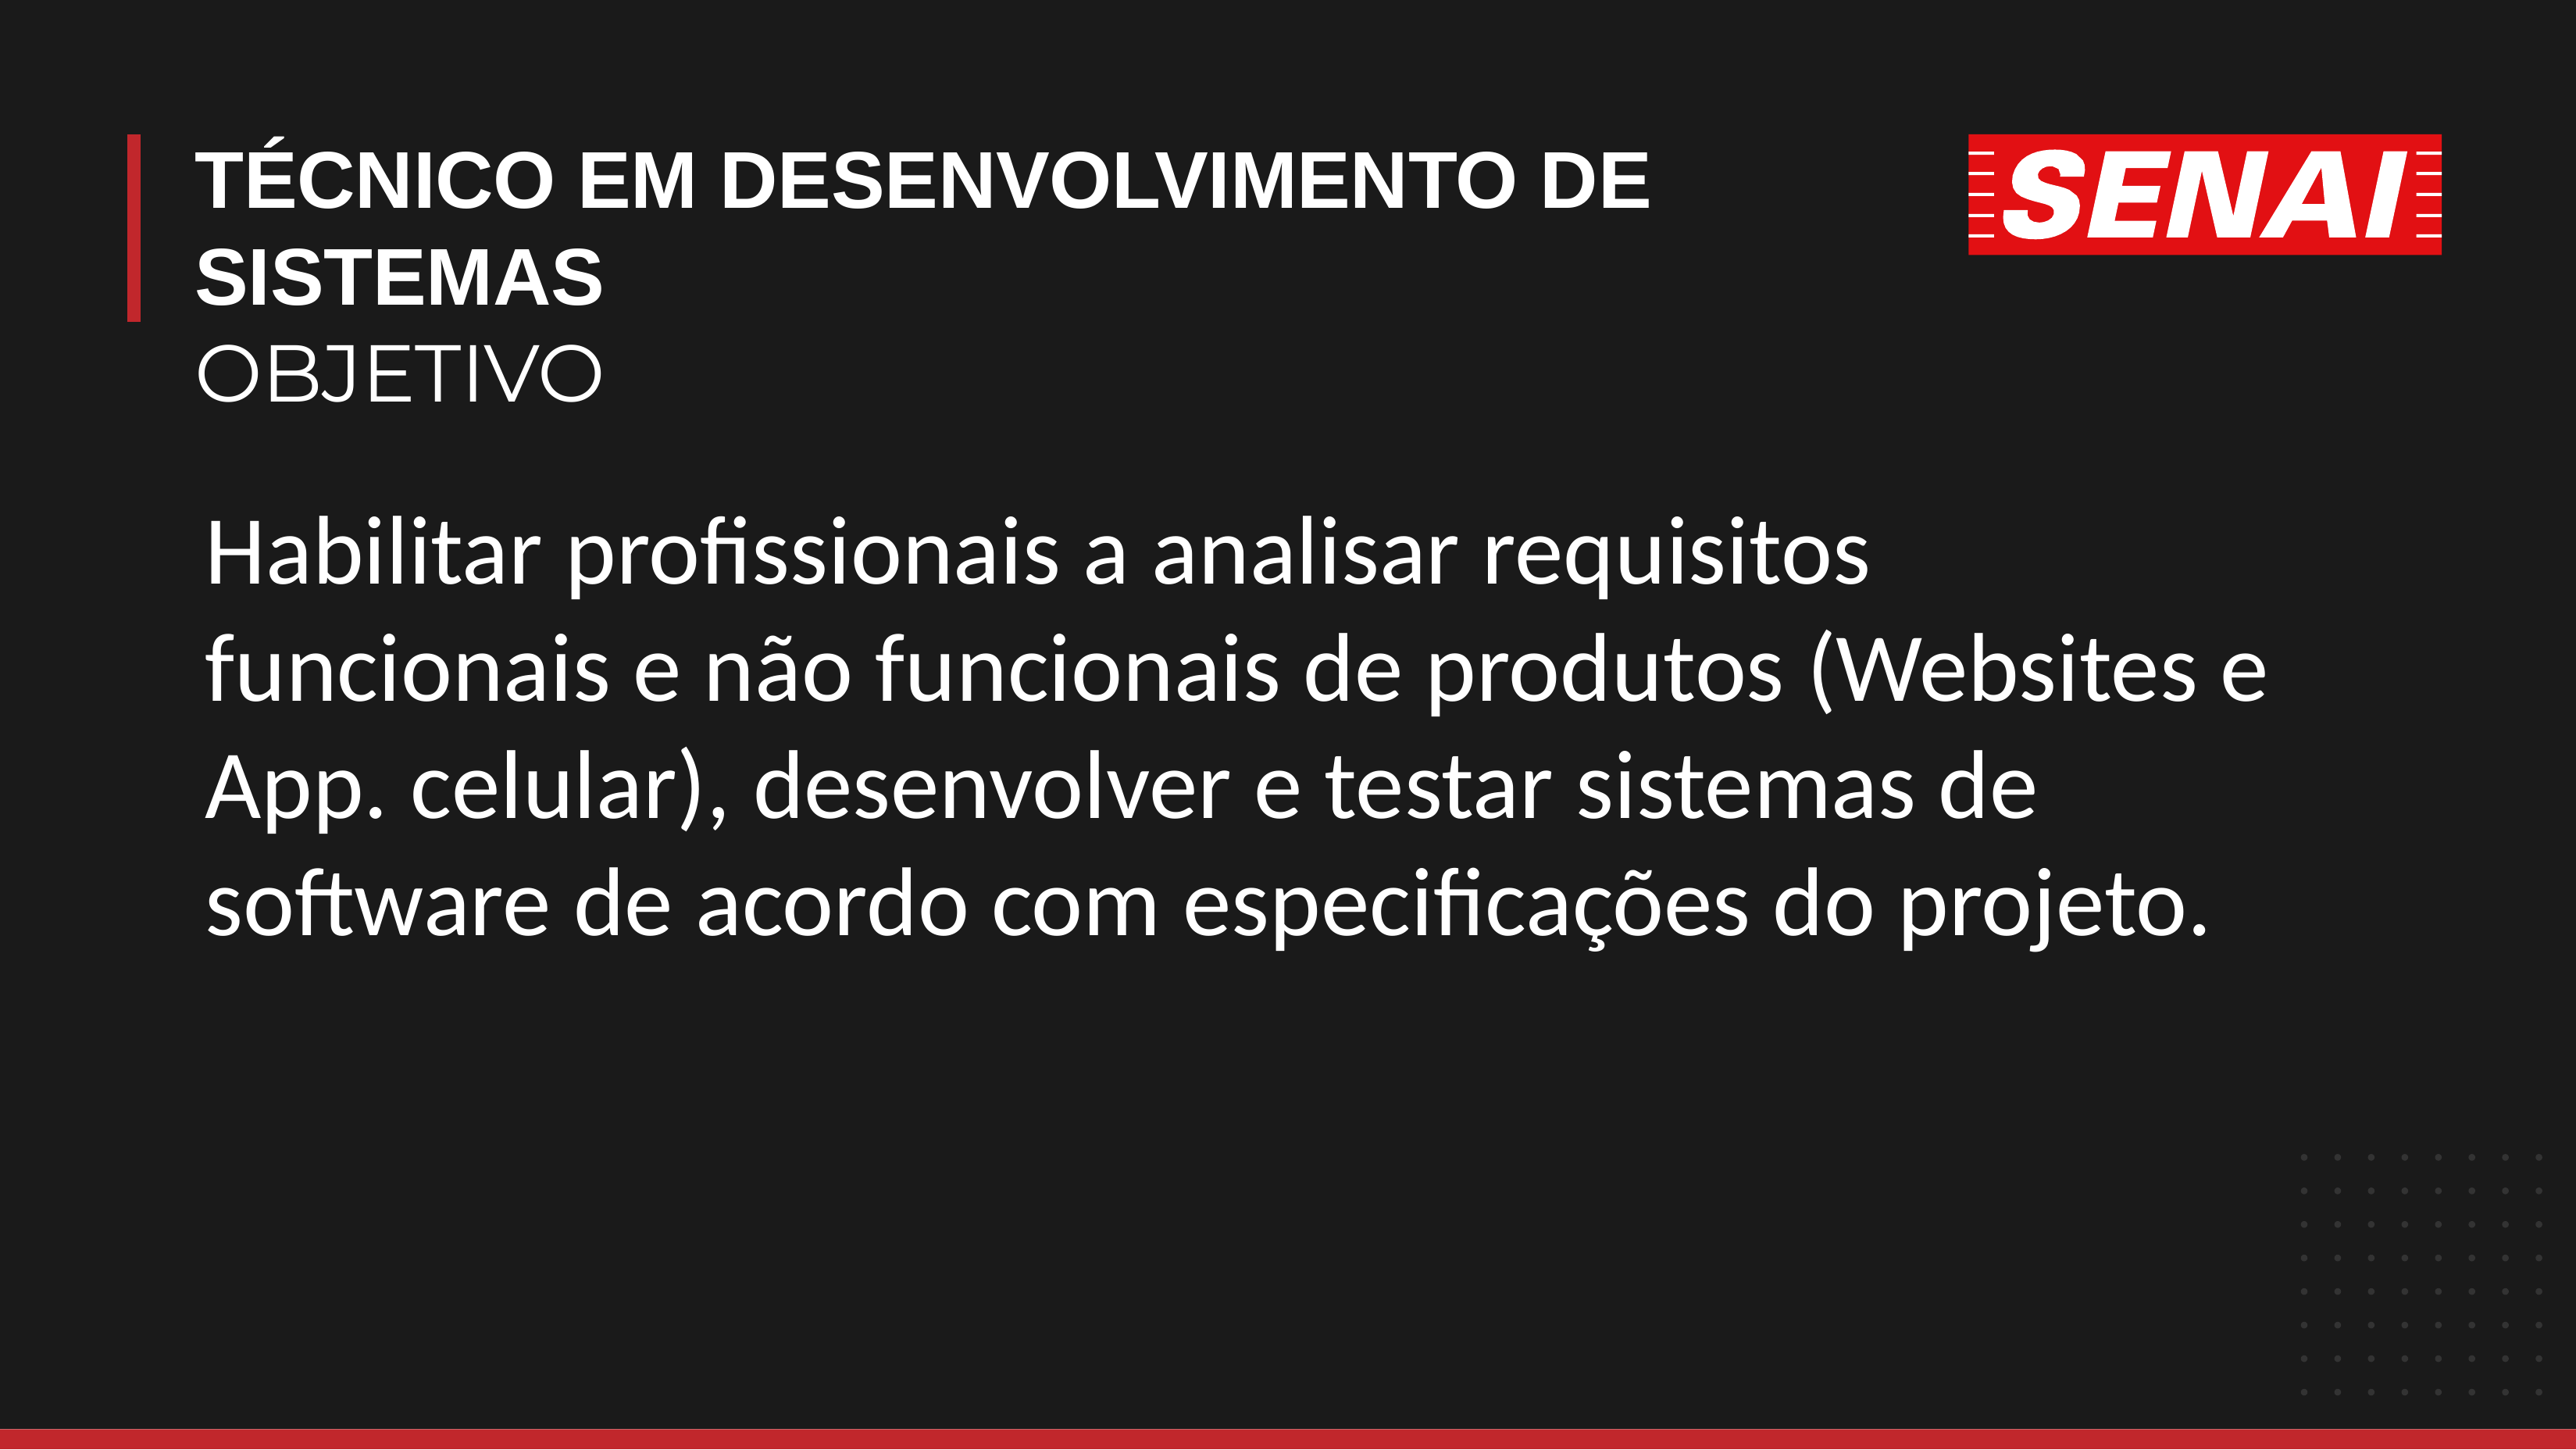

# TÉCNICO EM DESENVOLVIMENTO DE SISTEMAS OBJETIVO

Habilitar profissionais a analisar requisitos funcionais e não funcionais de produtos (Websites e App. celular), desenvolver e testar sistemas de software de acordo com especificações do projeto.